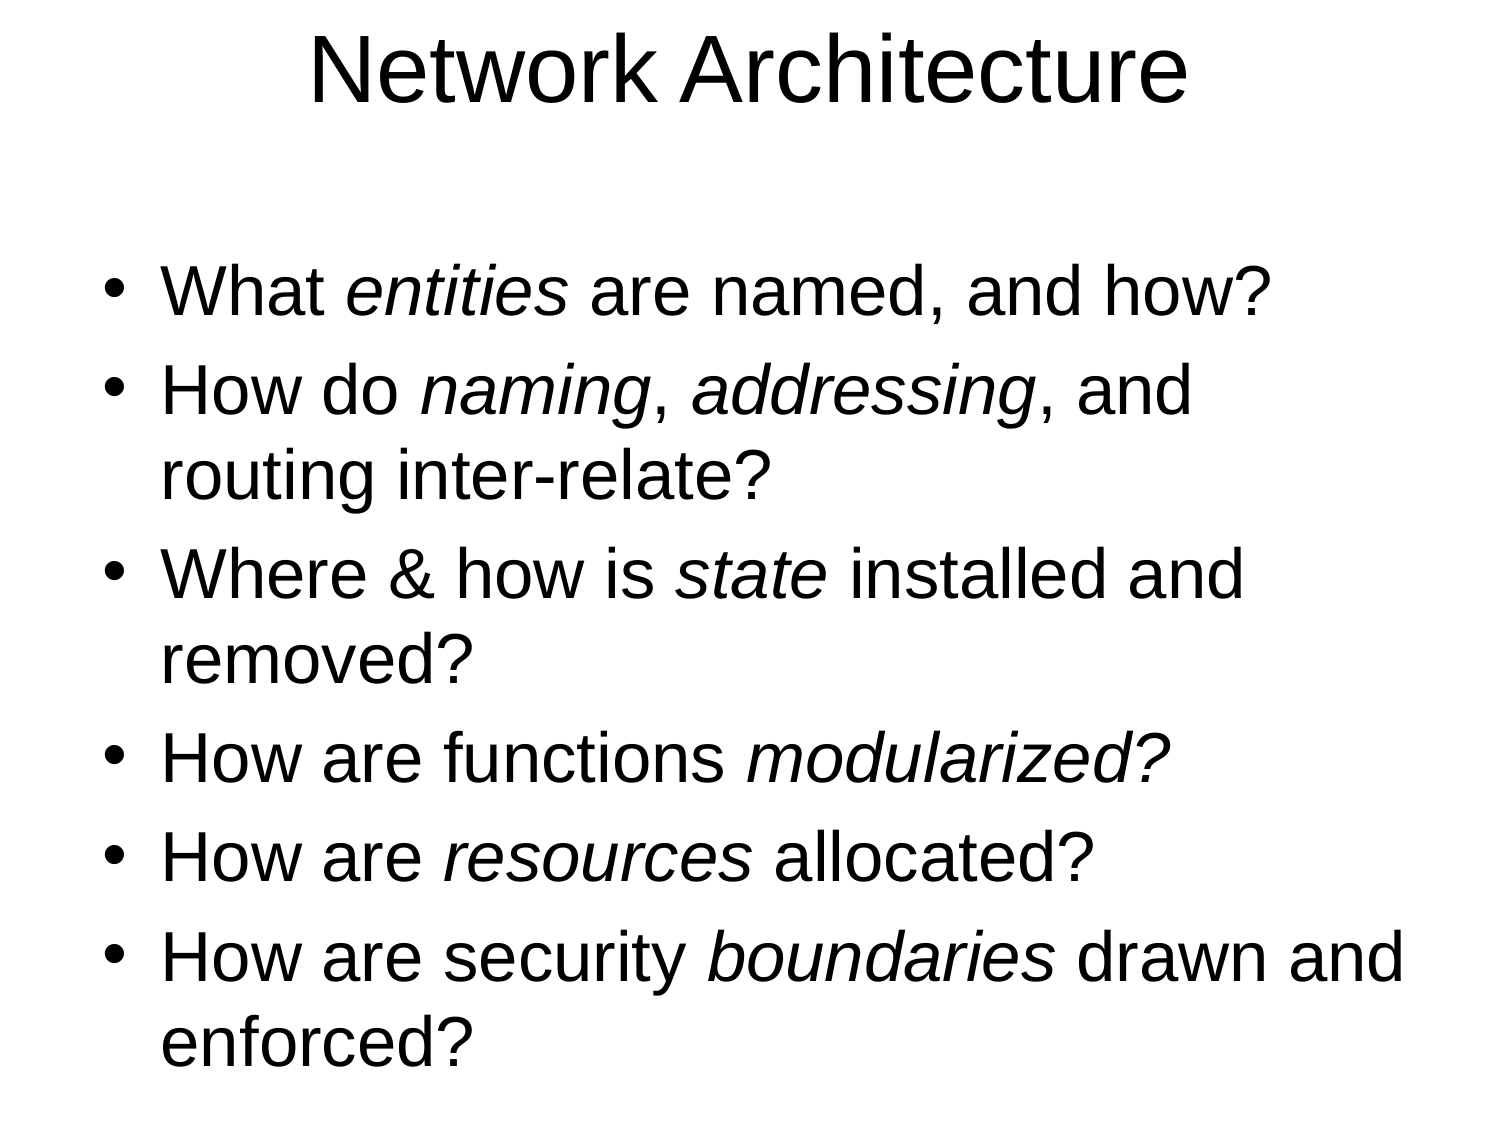

# Network Architecture
What entities are named, and how?
How do naming, addressing, and routing inter-relate?
Where & how is state installed and removed?
How are functions modularized?
How are resources allocated?
How are security boundaries drawn and enforced?